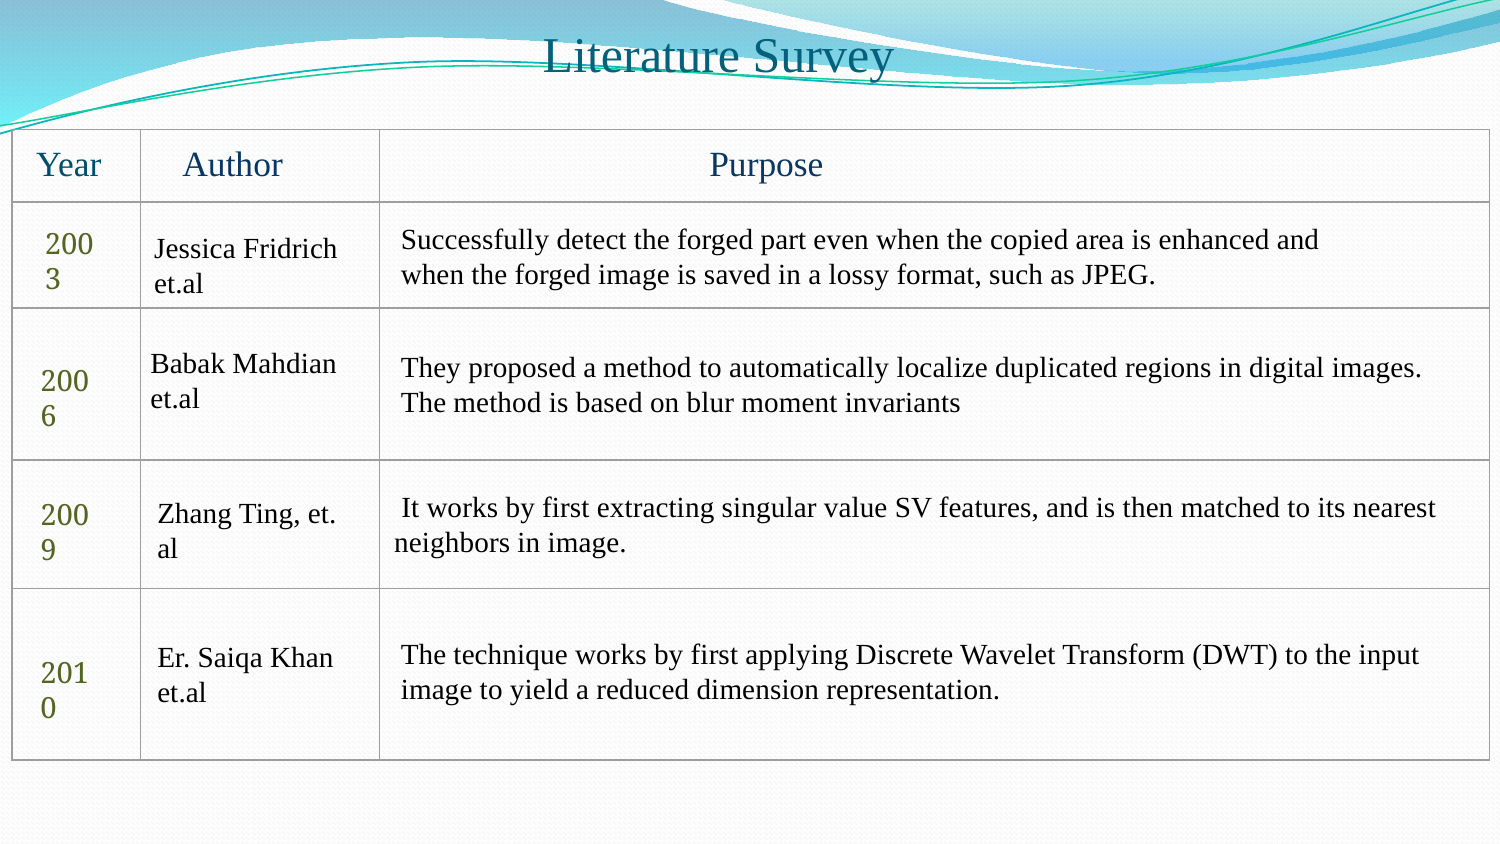

# Literature Survey
| Year | Author | Purpose |
| --- | --- | --- |
|  |  |  |
|  |  |  |
|  |  |  |
|  |  |  |
Successfully detect the forged part even when the copied area is enhanced and when the forged image is saved in a lossy format, such as JPEG.
2003
Jessica Fridrich
et.al

Babak Mahdian et.al
They proposed a method to automatically localize duplicated regions in digital images. The method is based on blur moment invariants
2006

 It works by first extracting singular value SV features, and is then matched to its nearest neighbors in image.
Zhang Ting, et. al
2009
The technique works by first applying Discrete Wavelet Transform (DWT) to the input image to yield a reduced dimension representation.
Er. Saiqa Khan et.al
2010